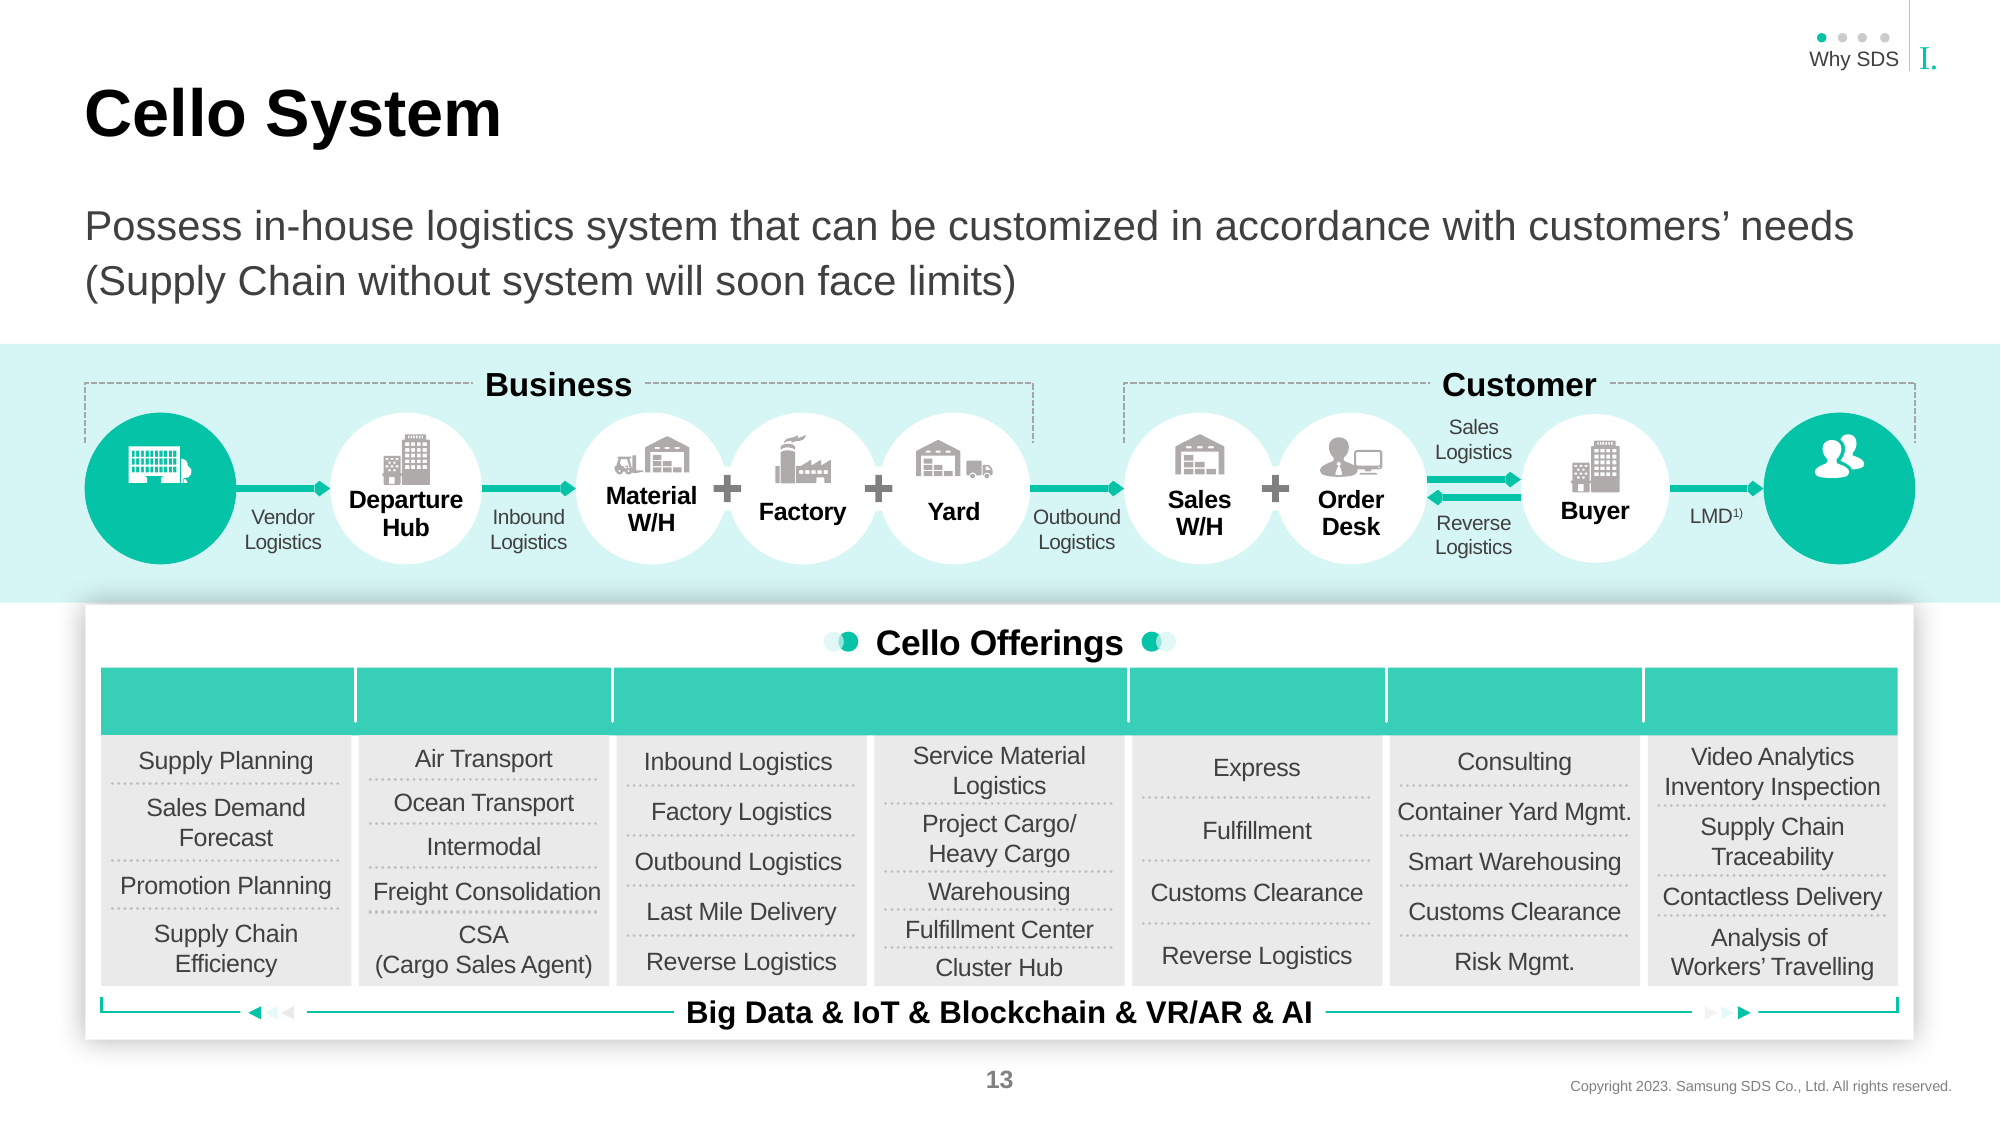

I.
Why SDS

Cello System
Possess in-house logistics system that can be customized in accordance with customers’ needs
(Supply Chain without system will soon face limits)

Business
Customer

Vendor

End
Customer
Sales
Logistics

Material
W/H
Sales
W/H
Order
Desk
Departure
Hub
Buyer
Factory
Yard
Vendor
Logistics
Inbound
Logistics
Outbound
Logistics
LMD1)
Reverse
Logistics

Cello Offerings

Supply Chain
Planning
Freight
Forwarding
e-Commerce
Logistics
Specialized
Logistics
Premium
Logistics
Contract Logistics

Supply Planning
Sales Demand
Forecast
Promotion Planning
Supply Chain
Efficiency

Air Transport
Ocean Transport
Intermodal
 Freight Consolidation
CSA
(Cargo Sales Agent)

Inbound Logistics
Factory Logistics
Outbound Logistics
Last Mile Delivery
Reverse Logistics

Service Material
Logistics
Project Cargo/
Heavy Cargo
Warehousing
Fulfillment Center
Cluster Hub

Express
Fulfillment
Customs Clearance
Reverse Logistics

Consulting
Container Yard Mgmt.
Smart Warehousing
Customs Clearance
Risk Mgmt.

Video Analytics
Inventory Inspection
Supply Chain
Traceability
Contactless Delivery
Analysis of
Workers’ Travelling
Big Data & IoT & Blockchain & VR/AR & AI